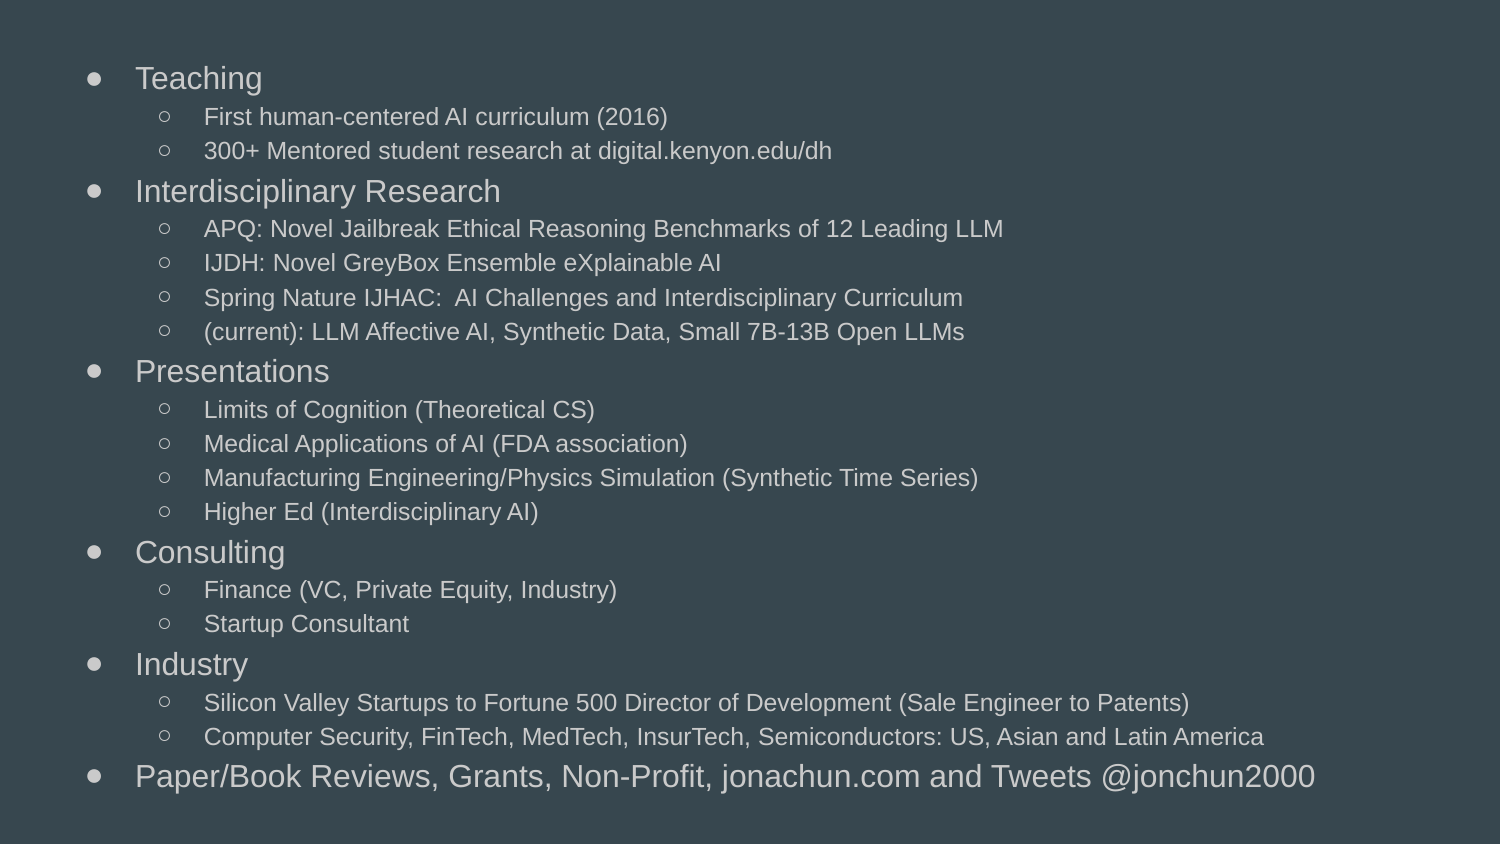

Teaching
First human-centered AI curriculum (2016)
300+ Mentored student research at digital.kenyon.edu/dh
Interdisciplinary Research
APQ: Novel Jailbreak Ethical Reasoning Benchmarks of 12 Leading LLM
IJDH: Novel GreyBox Ensemble eXplainable AI
Spring Nature IJHAC:  AI Challenges and Interdisciplinary Curriculum
(current): LLM Affective AI, Synthetic Data, Small 7B-13B Open LLMs
Presentations
Limits of Cognition (Theoretical CS)
Medical Applications of AI (FDA association)
Manufacturing Engineering/Physics Simulation (Synthetic Time Series)
Higher Ed (Interdisciplinary AI)
Consulting
Finance (VC, Private Equity, Industry)
Startup Consultant
Industry
Silicon Valley Startups to Fortune 500 Director of Development (Sale Engineer to Patents)
Computer Security, FinTech, MedTech, InsurTech, Semiconductors: US, Asian and Latin America
Paper/Book Reviews, Grants, Non-Profit, jonachun.com and Tweets @jonchun2000